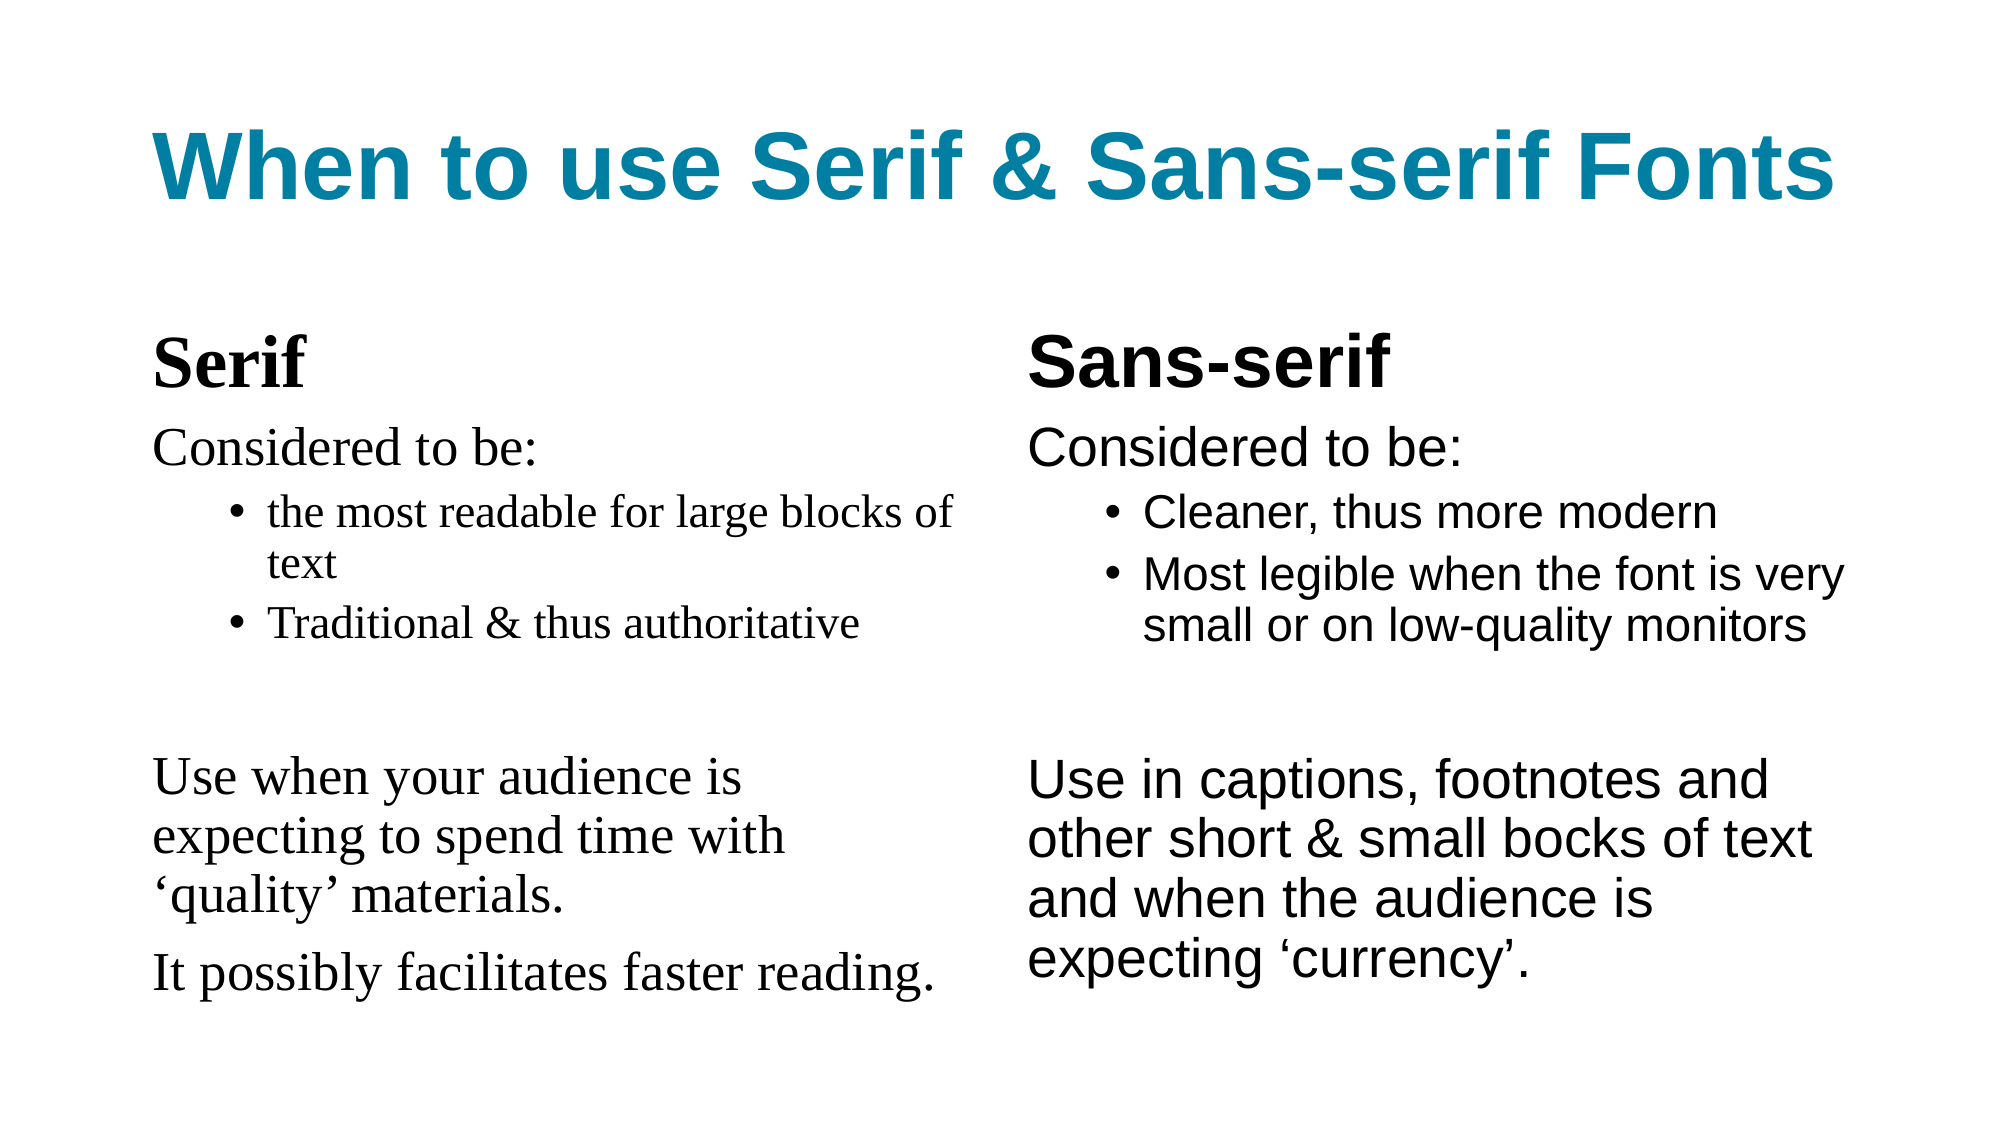

# When to use Serif & Sans-serif Fonts
Serif
Sans-serif
Considered to be:
the most readable for large blocks of text
Traditional & thus authoritative

Use when your audience is expecting to spend time with ‘quality’ materials.
It possibly facilitates faster reading.

Considered to be:
Cleaner, thus more modern
Most legible when the font is very small or on low-quality monitors

Use in captions, footnotes and other short & small bocks of text
and when the audience is expecting ‘currency’.